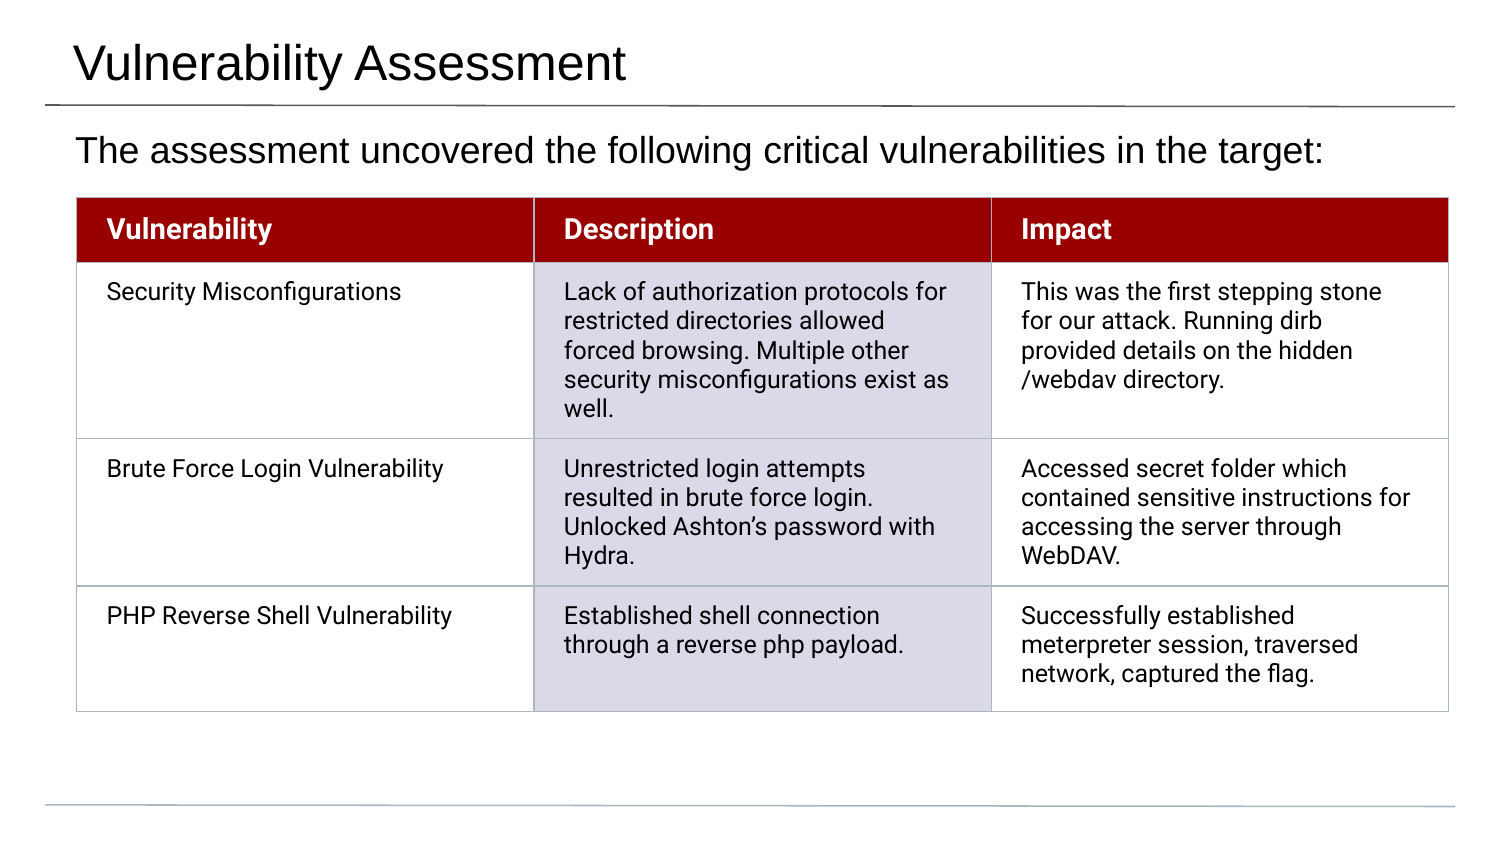

# Vulnerability Assessment
The assessment uncovered the following critical vulnerabilities in the target:
| Vulnerability | Description | Impact |
| --- | --- | --- |
| Security Misconfigurations | Lack of authorization protocols for restricted directories allowed forced browsing. Multiple other security misconfigurations exist as well. | This was the first stepping stone for our attack. Running dirb provided details on the hidden /webdav directory. |
| Brute Force Login Vulnerability | Unrestricted login attempts resulted in brute force login. Unlocked Ashton’s password with Hydra. | Accessed secret folder which contained sensitive instructions for accessing the server through WebDAV. |
| PHP Reverse Shell Vulnerability | Established shell connection through a reverse php payload. | Successfully established meterpreter session, traversed network, captured the flag. |